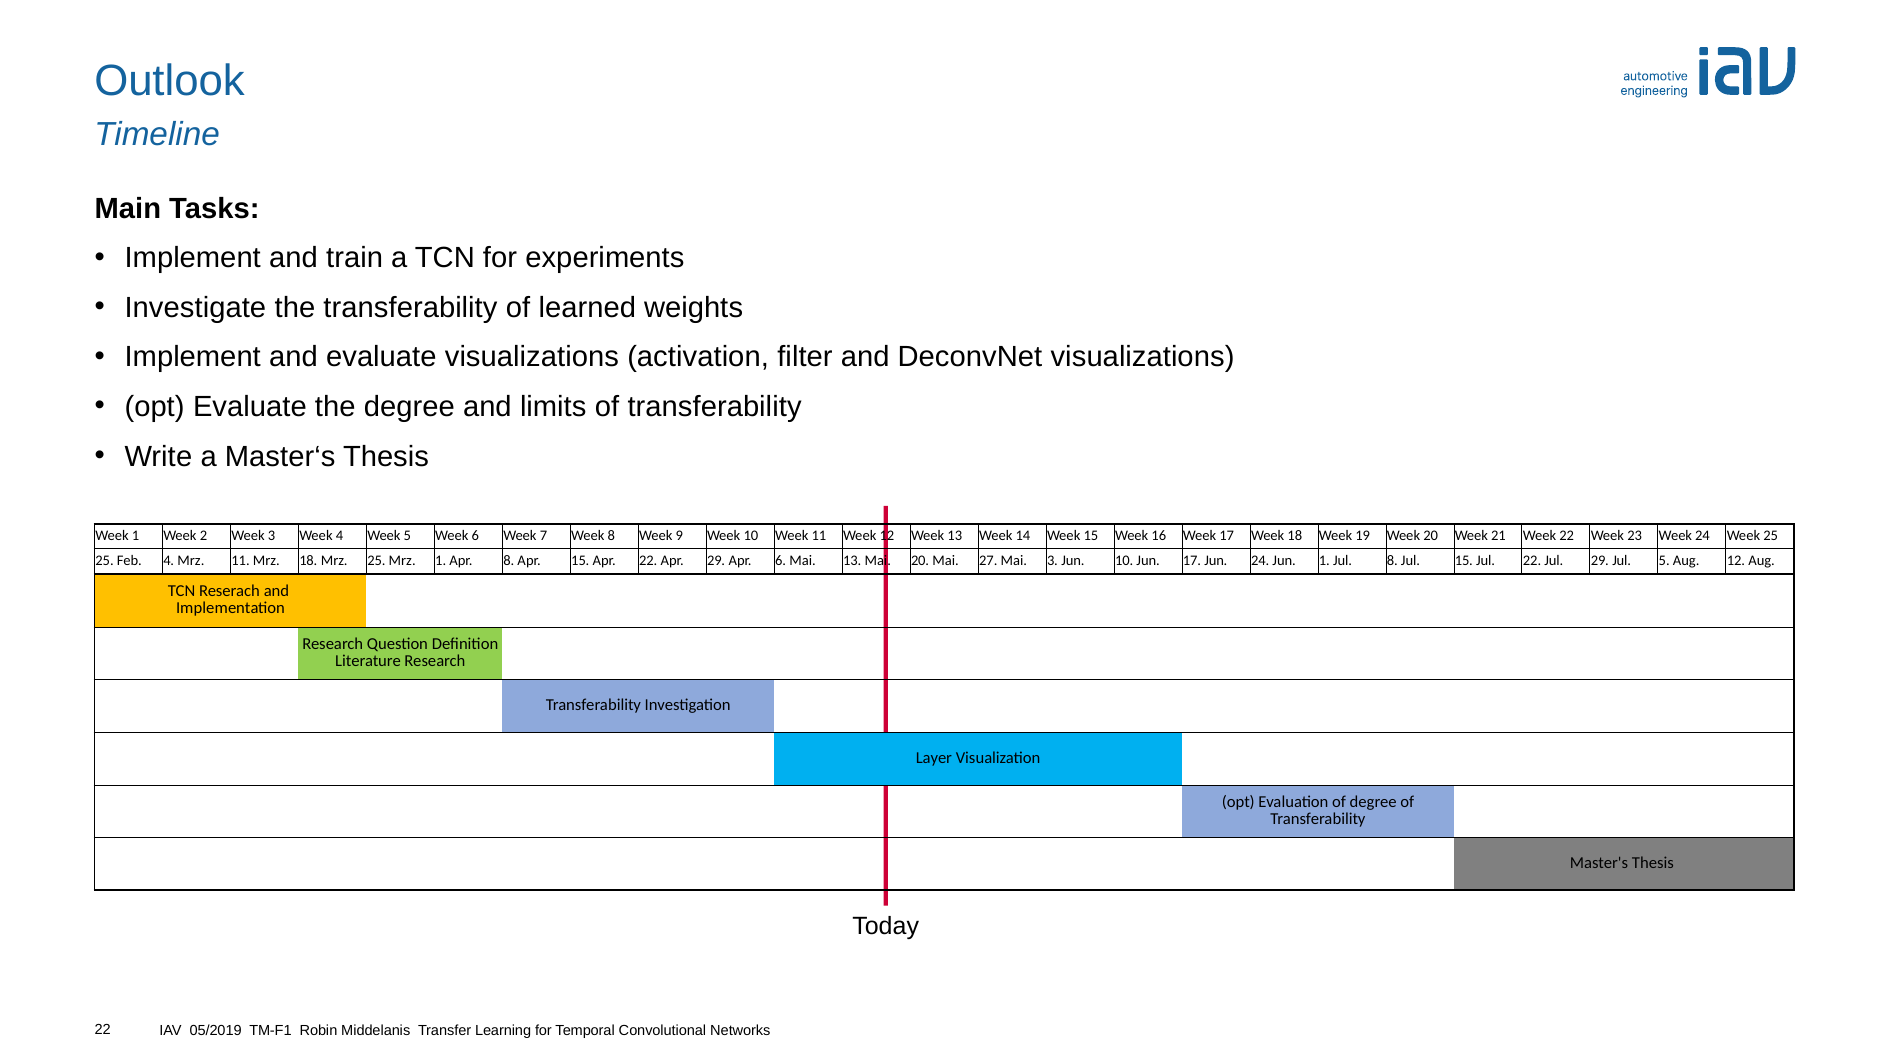

# Outlook Timeline
Main Tasks:
Implement and train a TCN for experiments
Investigate the transferability of learned weights
Implement and evaluate visualizations (activation, filter and DeconvNet visualizations)
(opt) Evaluate the degree and limits of transferability
Write a Master‘s Thesis

Today
| Week 1 | Week 2 | Week 3 | Week 4 | Week 5 | Week 6 | Week 7 | Week 8 | Week 9 | Week 10 | Week 11 | Week 12 | Week 13 | Week 14 | Week 15 | Week 16 | Week 17 | Week 18 | Week 19 | Week 20 | Week 21 | Week 22 | Week 23 | Week 24 | Week 25 |
| --- | --- | --- | --- | --- | --- | --- | --- | --- | --- | --- | --- | --- | --- | --- | --- | --- | --- | --- | --- | --- | --- | --- | --- | --- |
| 25. Feb. | 4. Mrz. | 11. Mrz. | 18. Mrz. | 25. Mrz. | 1. Apr. | 8. Apr. | 15. Apr. | 22. Apr. | 29. Apr. | 6. Mai. | 13. Mai. | 20. Mai. | 27. Mai. | 3. Jun. | 10. Jun. | 17. Jun. | 24. Jun. | 1. Jul. | 8. Jul. | 15. Jul. | 22. Jul. | 29. Jul. | 5. Aug. | 12. Aug. |
| TCN Reserach and Implementation |  |  |  |  |  |  |  |  |  |  |  |  |  |  |  |  |  |  |  |  |  |  |  |  |
|  |  |  | Research Question Definition Literature Research |  |  |  |  |  |  |  |  |  |  |  |  |  |  |  |  |  |  |  |  |  |
|  |  |  |  |  |  | Transferability Investigation |  |  |  |  |  |  |  |  |  |  |  |  |  |  |  |  |  |  |
|  |  |  |  |  |  |  |  |  |  | Layer Visualization |  |  |  |  |  |  |  |  |  |  |  |  |  |  |
|  |  |  |  |  |  |  |  |  |  |  |  |  |  |  |  | (opt) Evaluation of degree of Transferability |  |  |  |  |  |  |  |  |
|  |  |  |  |  |  |  |  |  |  |  |  |  |  |  |  |  |  |  |  | Master's Thesis |  |  |  |  |
22
IAV  05/2019  TM-F1  Robin Middelanis  Transfer Learning for Temporal Convolutional Networks